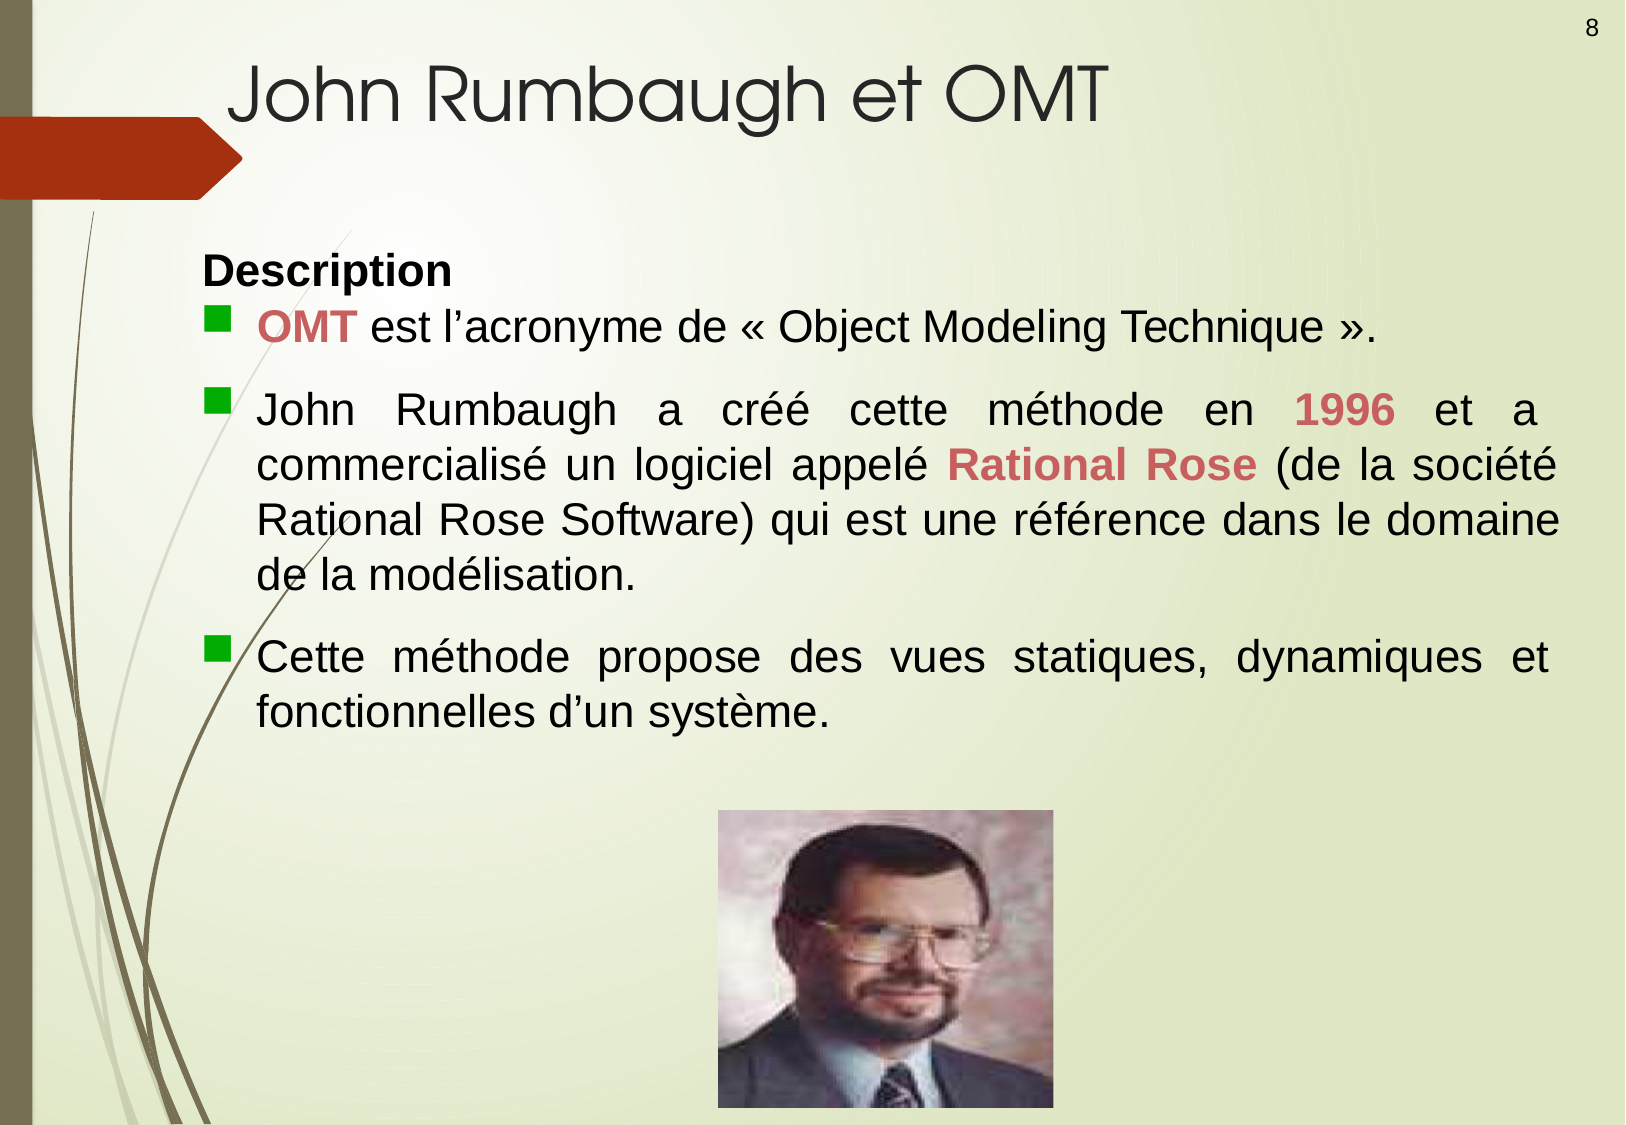

8
# John Rumbaugh et OMT
Description
OMT est l’acronyme de « Object Modeling Technique ».
John Rumbaugh a créé cette méthode en 1996 et a  commercialisé un logiciel appelé Rational Rose (de la société  Rational Rose Software) qui est une référence dans le domaine  de la modélisation.
Cette méthode propose des vues statiques, dynamiques et  fonctionnelles d’un système.